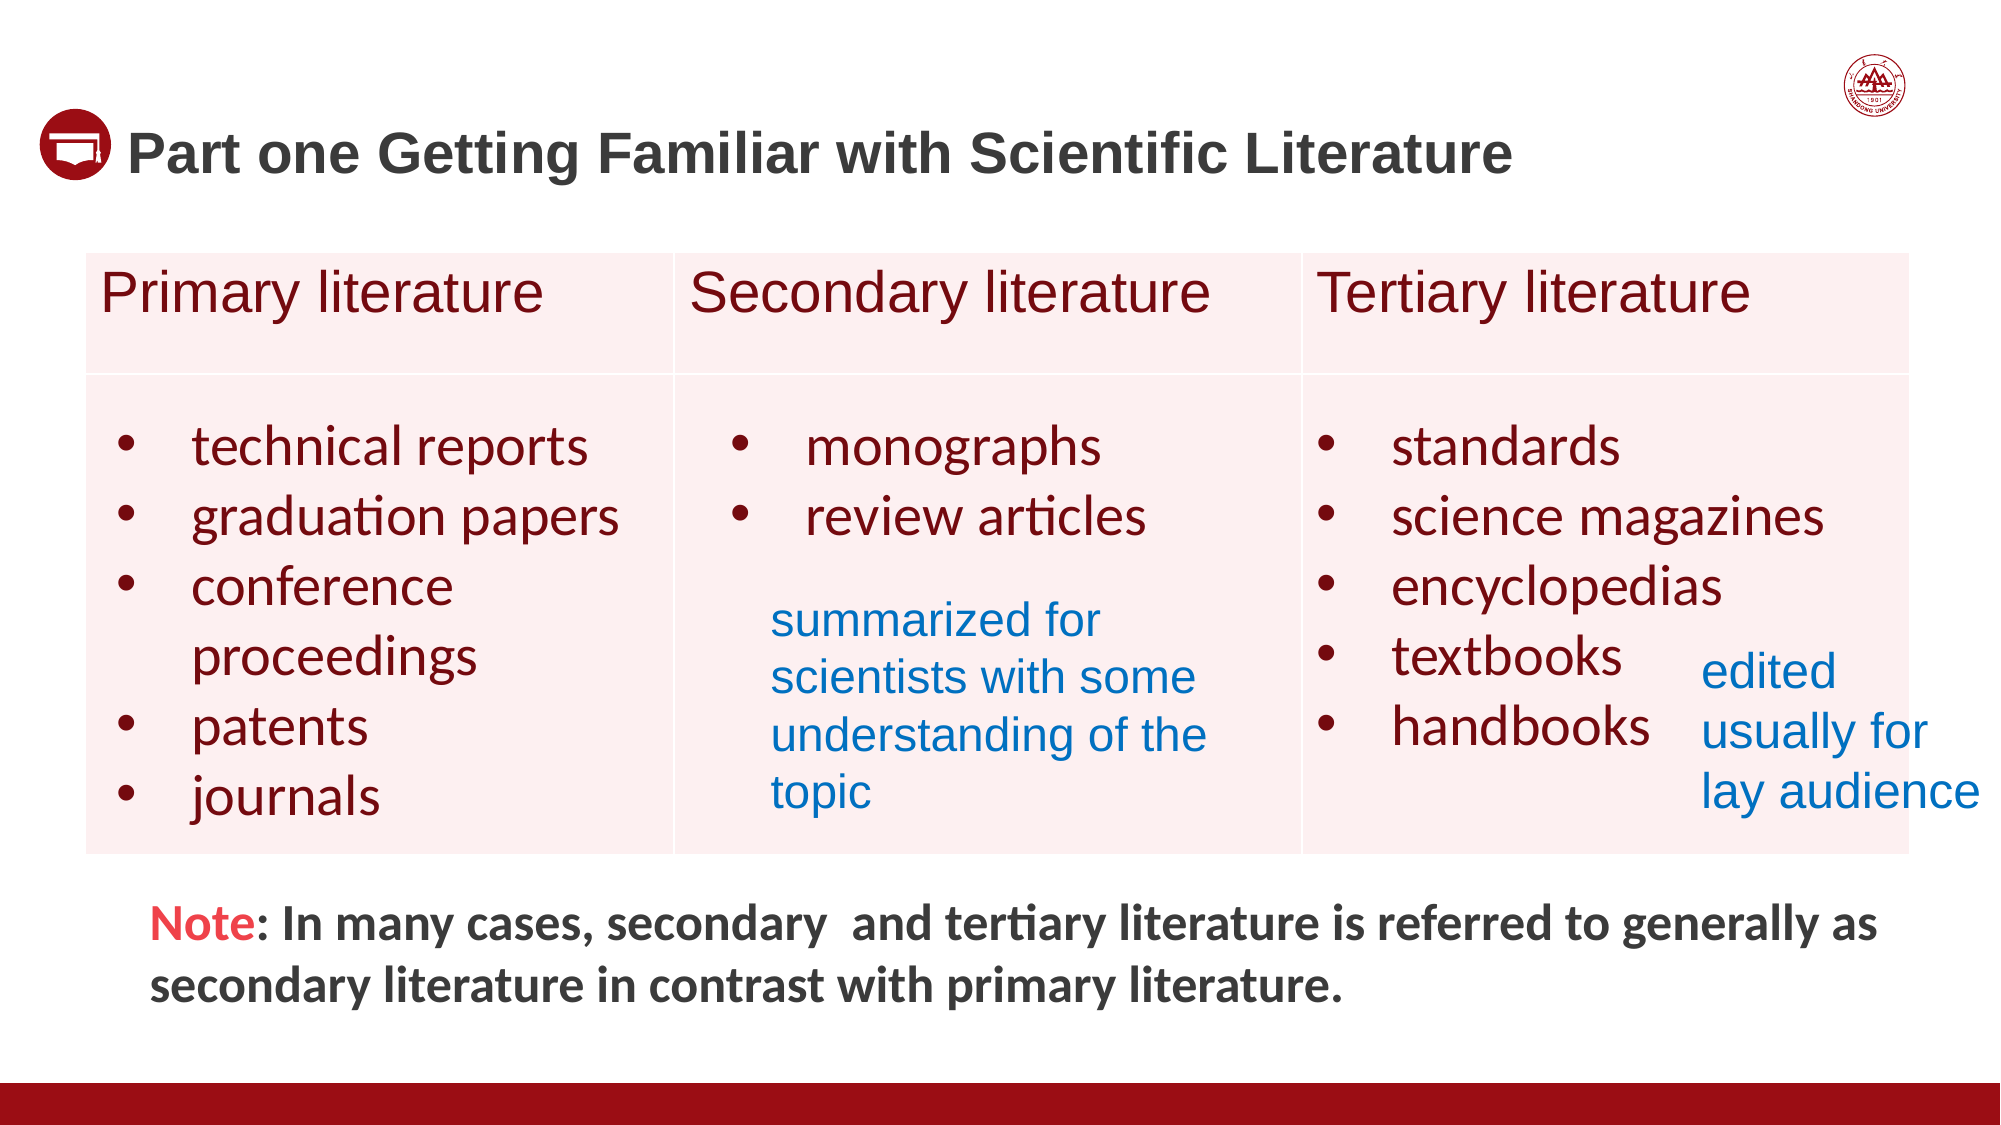

Part one Getting Familiar with Scientific Literature
| Primary literature | Secondary literature | Tertiary literature |
| --- | --- | --- |
|  |  |  |
technical reports
graduation papers
conference proceedings
patents
journals
monographs
review articles
standards
science magazines
encyclopedias
textbooks
handbooks
summarized for scientists with some understanding of the topic
edited usually for lay audience
Note: In many cases, secondary  and tertiary literature is referred to generally as secondary literature in contrast with primary literature.